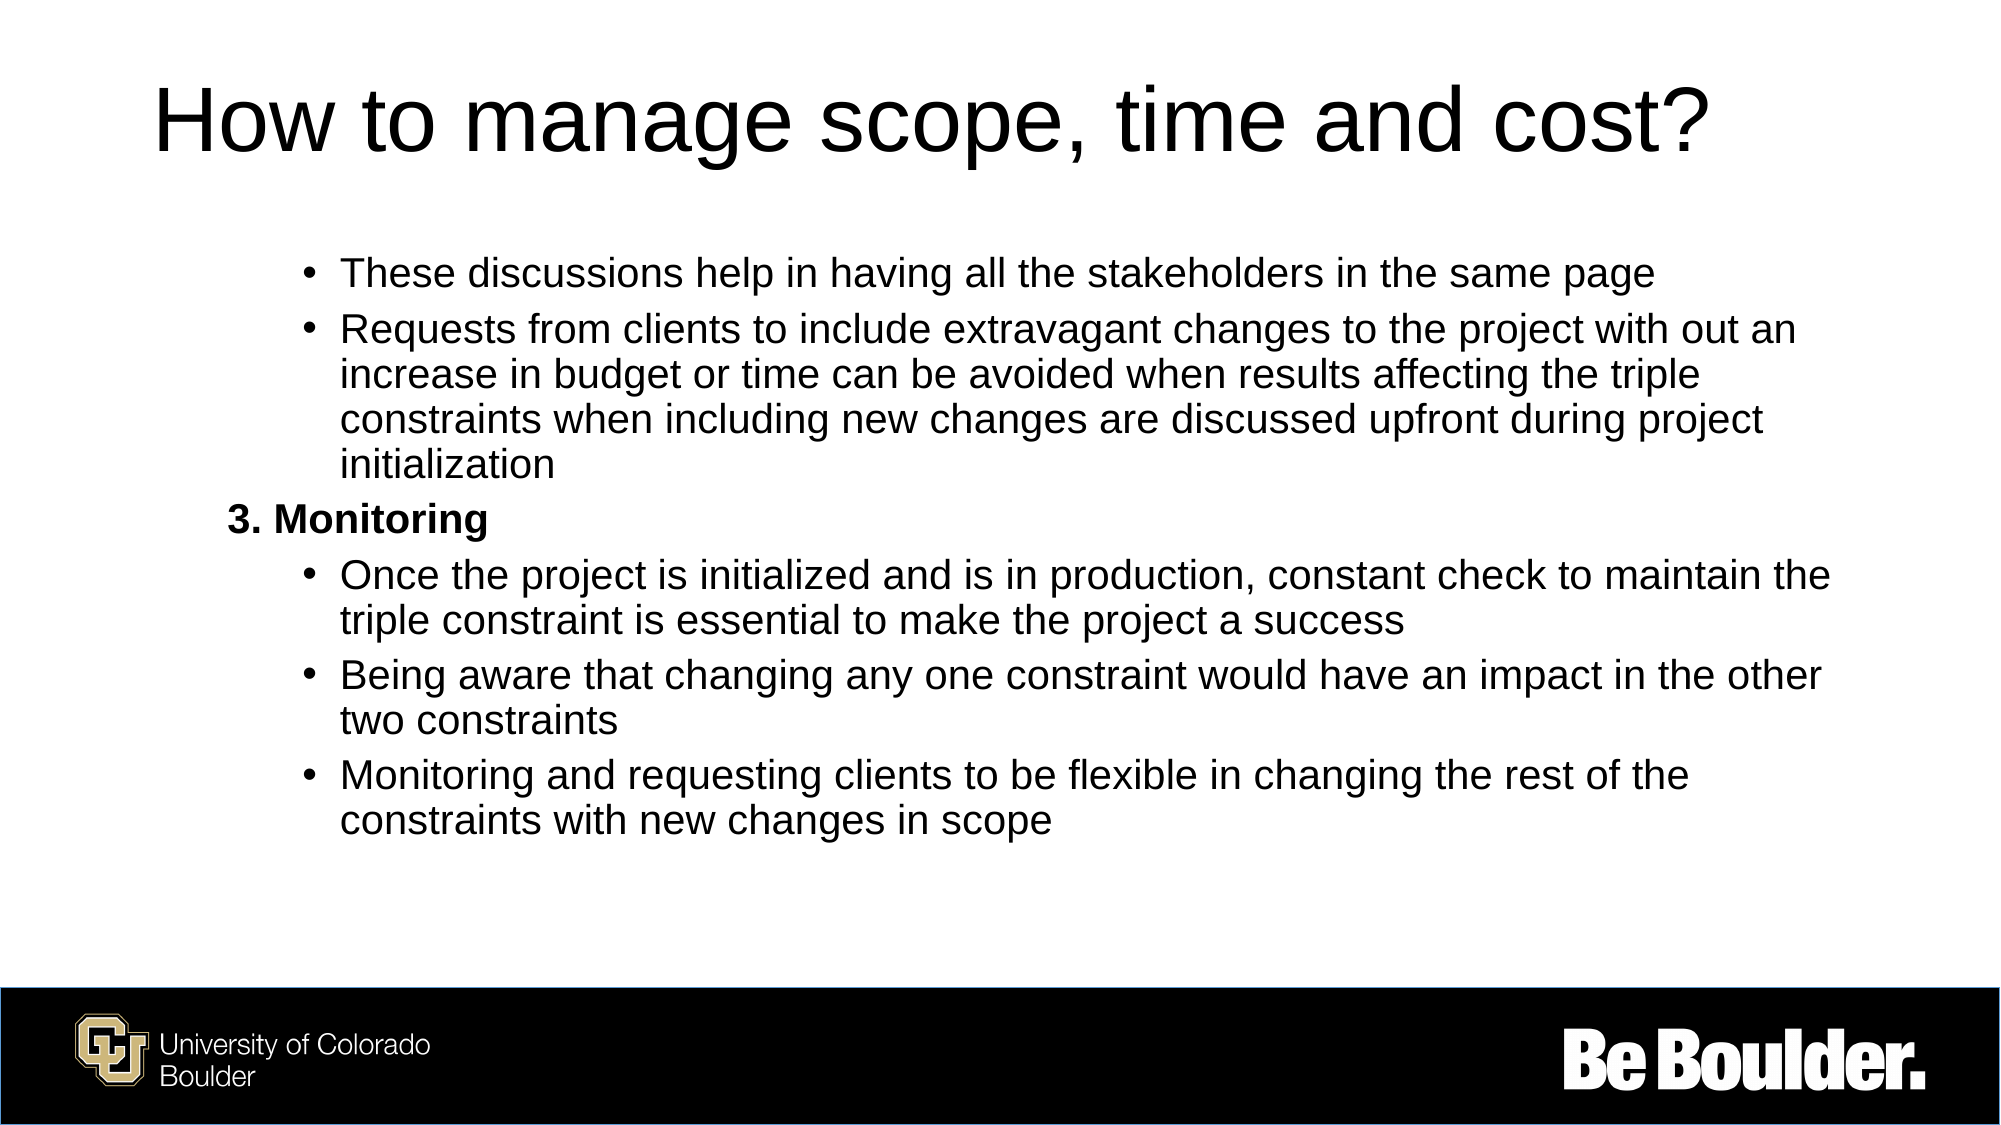

# How to manage scope, time and cost?

These discussions help in having all the stakeholders in the same page
Requests from clients to include extravagant changes to the project with out an increase in budget or time can be avoided when results affecting the triple constraints when including new changes are discussed upfront during project initialization
3. Monitoring
Once the project is initialized and is in production, constant check to maintain the triple constraint is essential to make the project a success
Being aware that changing any one constraint would have an impact in the other two constraints
Monitoring and requesting clients to be flexible in changing the rest of the constraints with new changes in scope